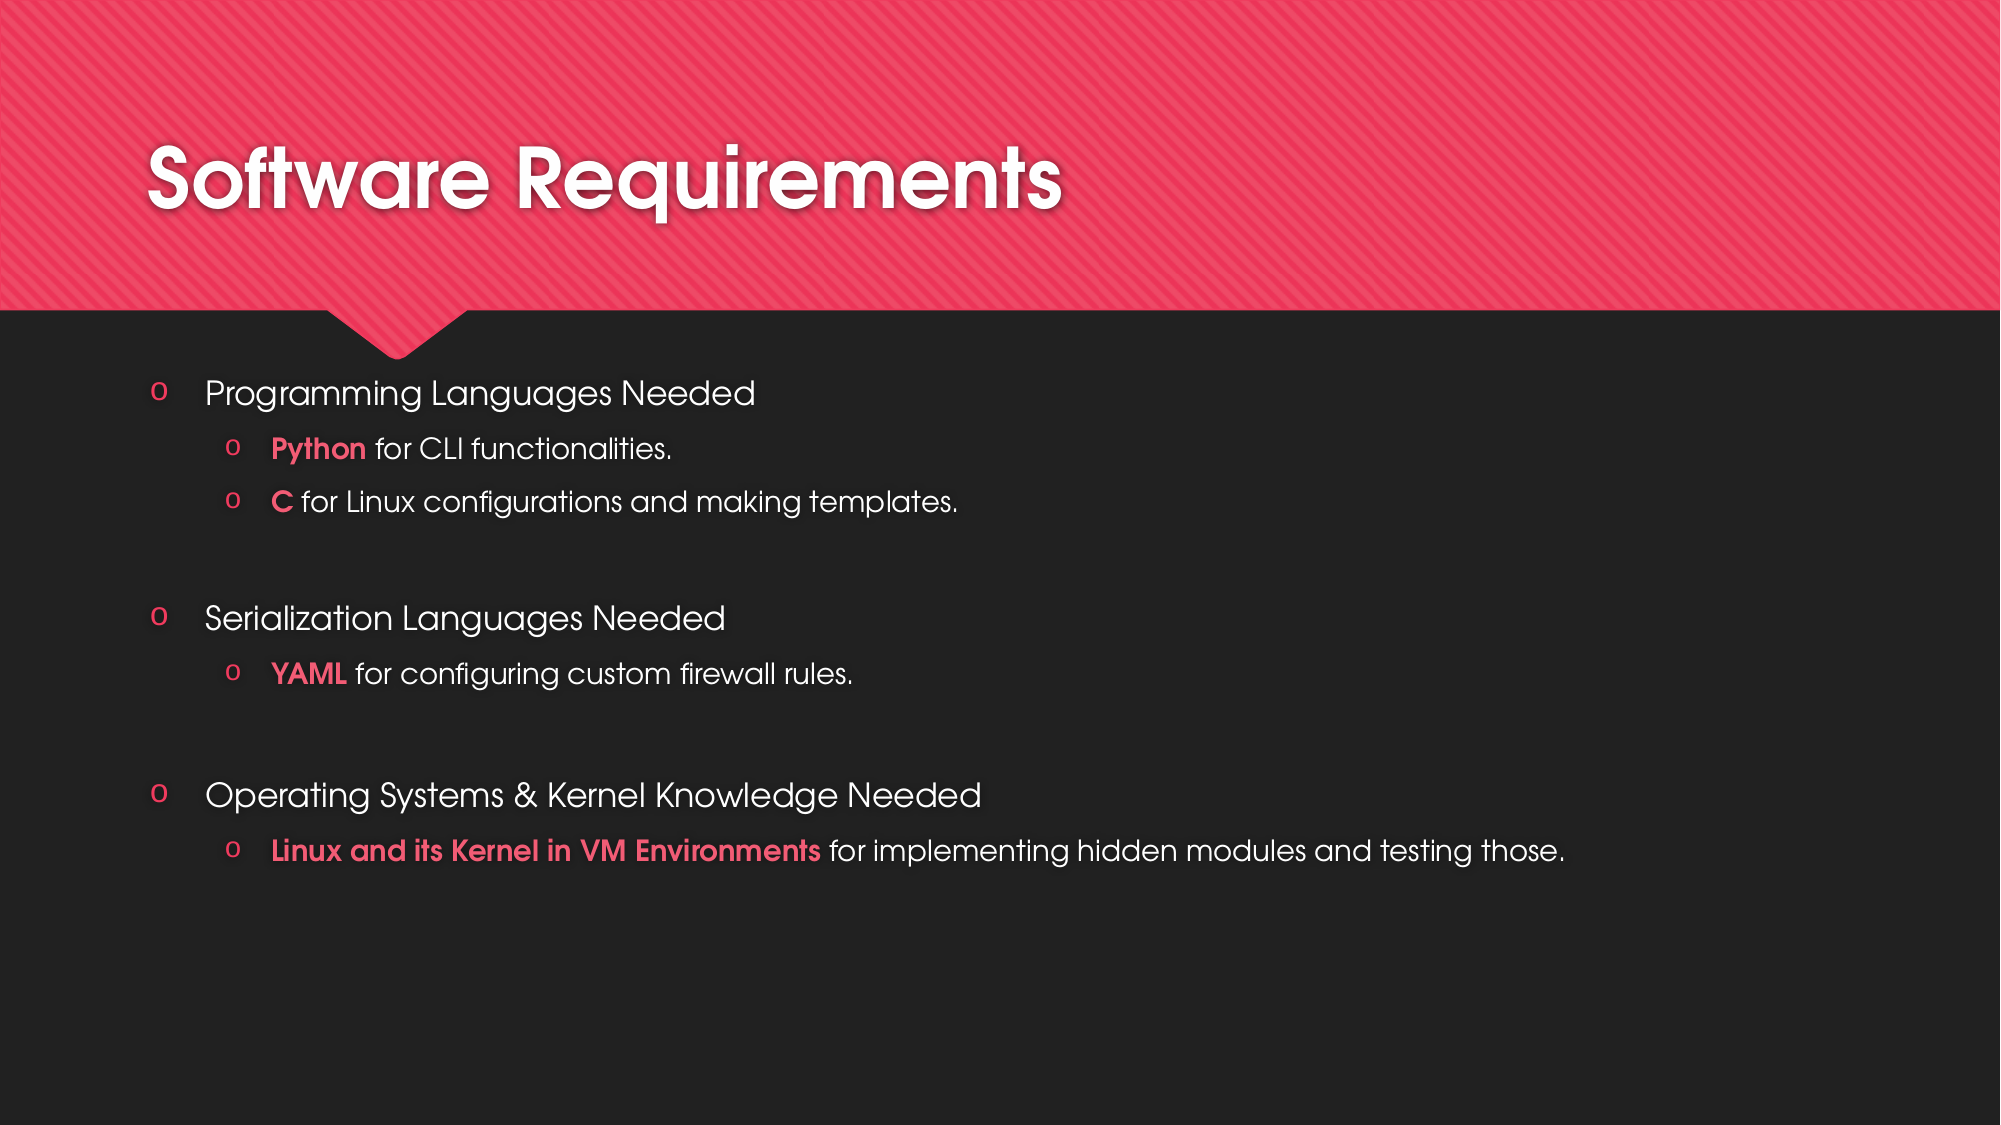

# Software Requirements
Programming Languages Needed
Python for CLI functionalities.
C for Linux configurations and making templates.

Serialization Languages Needed
YAML for configuring custom firewall rules.

Operating Systems & Kernel Knowledge Needed
Linux and its Kernel in VM Environments for implementing hidden modules and testing those.